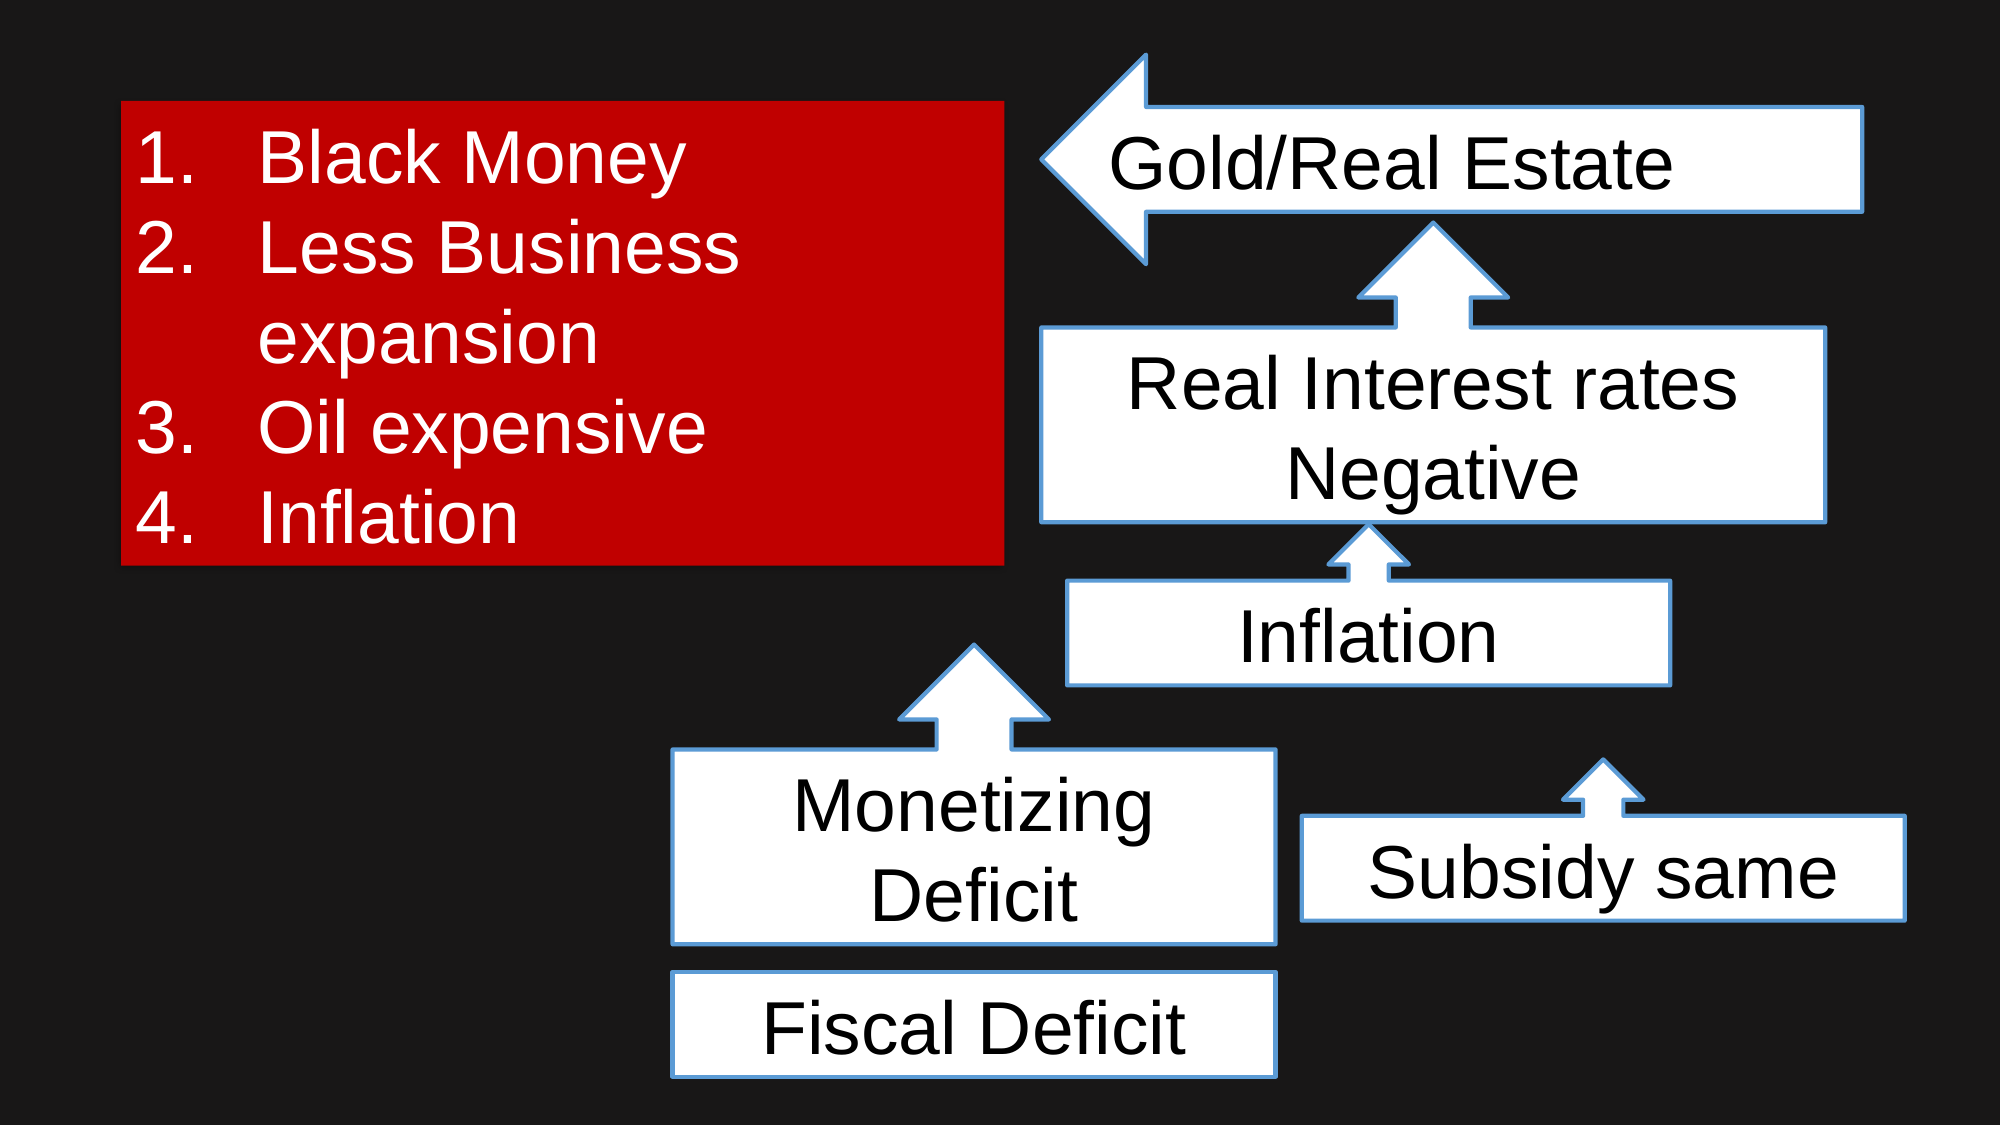

Gold/Real Estate
Black Money
Less Business expansion
Oil expensive
Inflation
Real Interest rates Negative
Inflation
Monetizing Deficit
Subsidy same
Fiscal Deficit